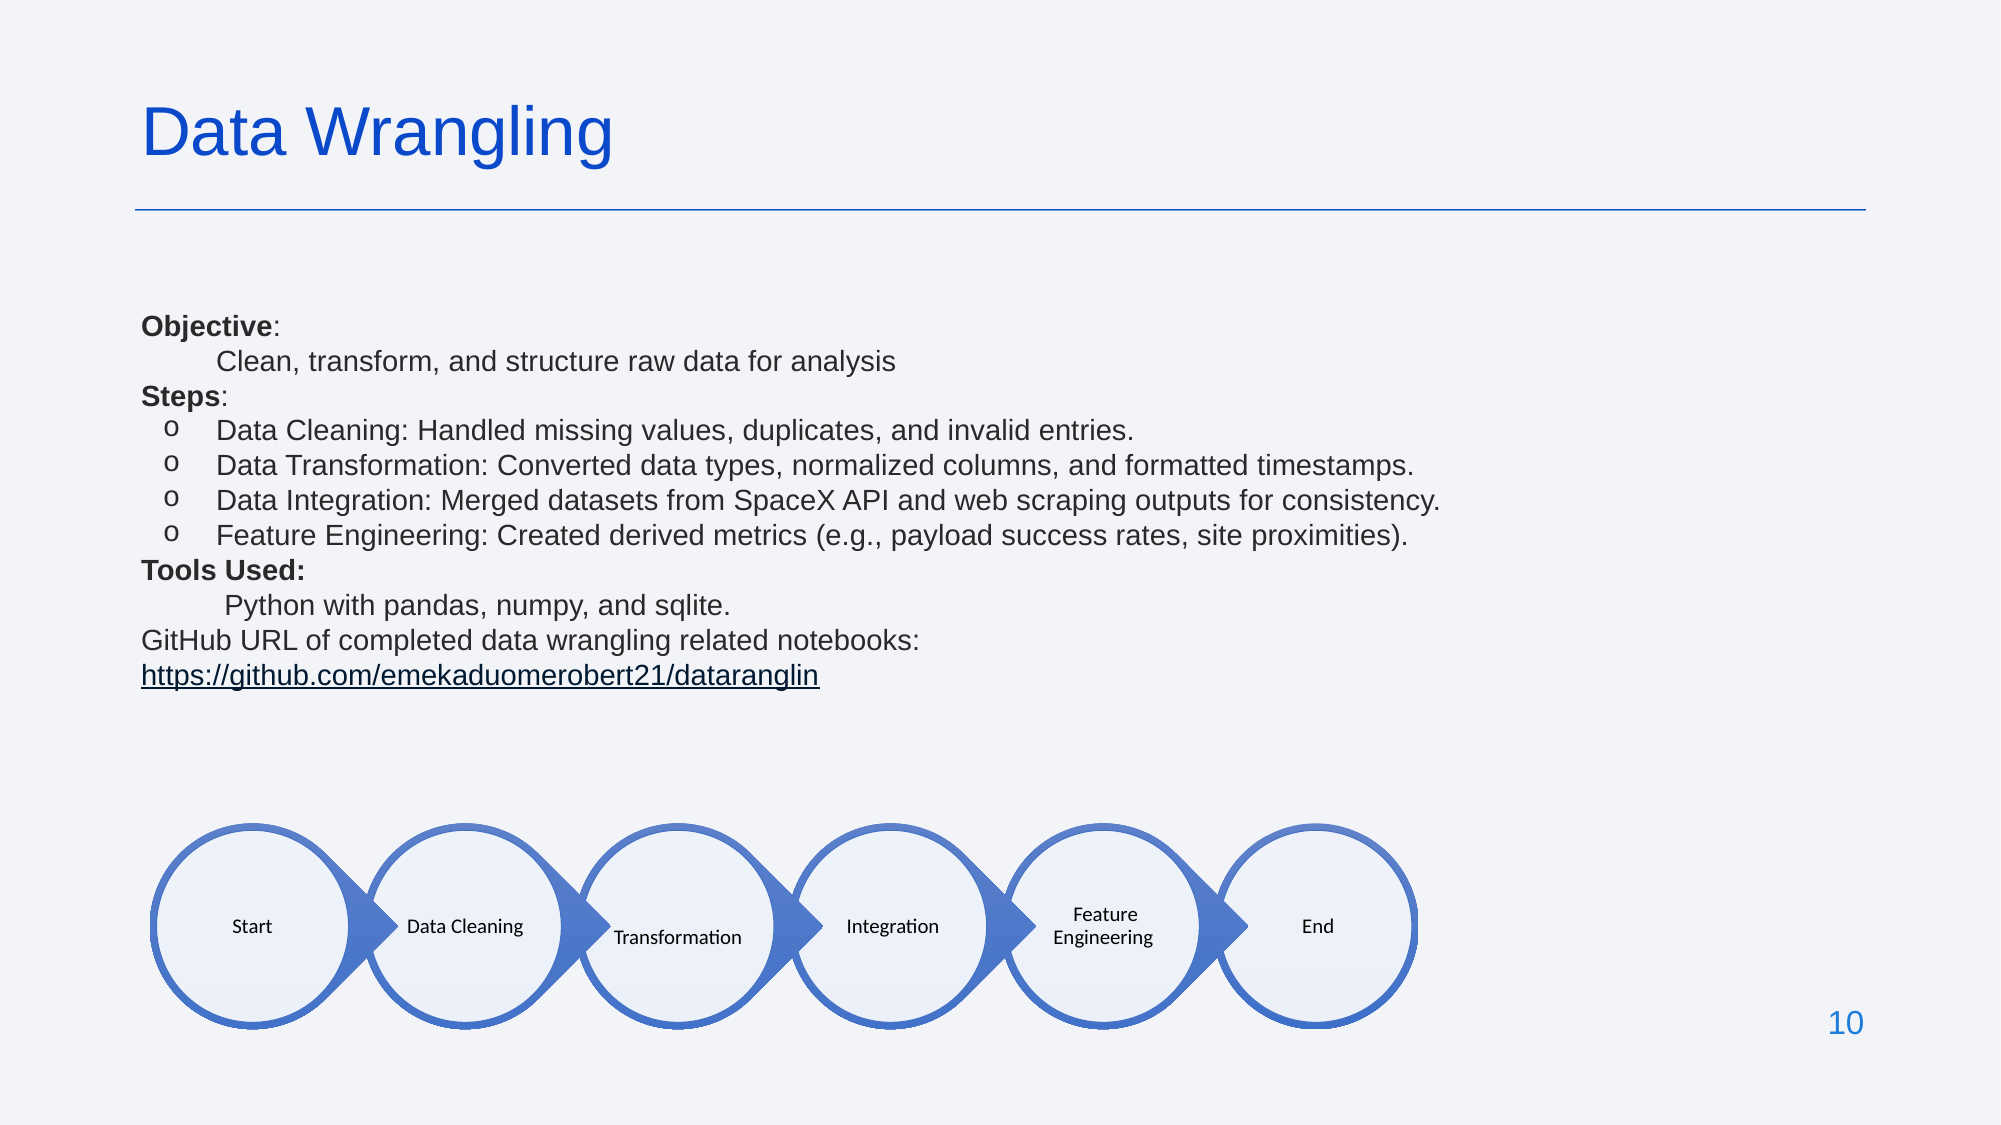

Data Wrangling
Objective:
Clean, transform, and structure raw data for analysis
Steps:
Data Cleaning: Handled missing values, duplicates, and invalid entries.
Data Transformation: Converted data types, normalized columns, and formatted timestamps.
Data Integration: Merged datasets from SpaceX API and web scraping outputs for consistency.
Feature Engineering: Created derived metrics (e.g., payload success rates, site proximities).
Tools Used:
 Python with pandas, numpy, and sqlite.
GitHub URL of completed data wrangling related notebooks: https://github.com/emekaduomerobert21/dataranglin

 End
 Feature Engineering
 Integration
 Transformation
Data Cleaning
Start
10